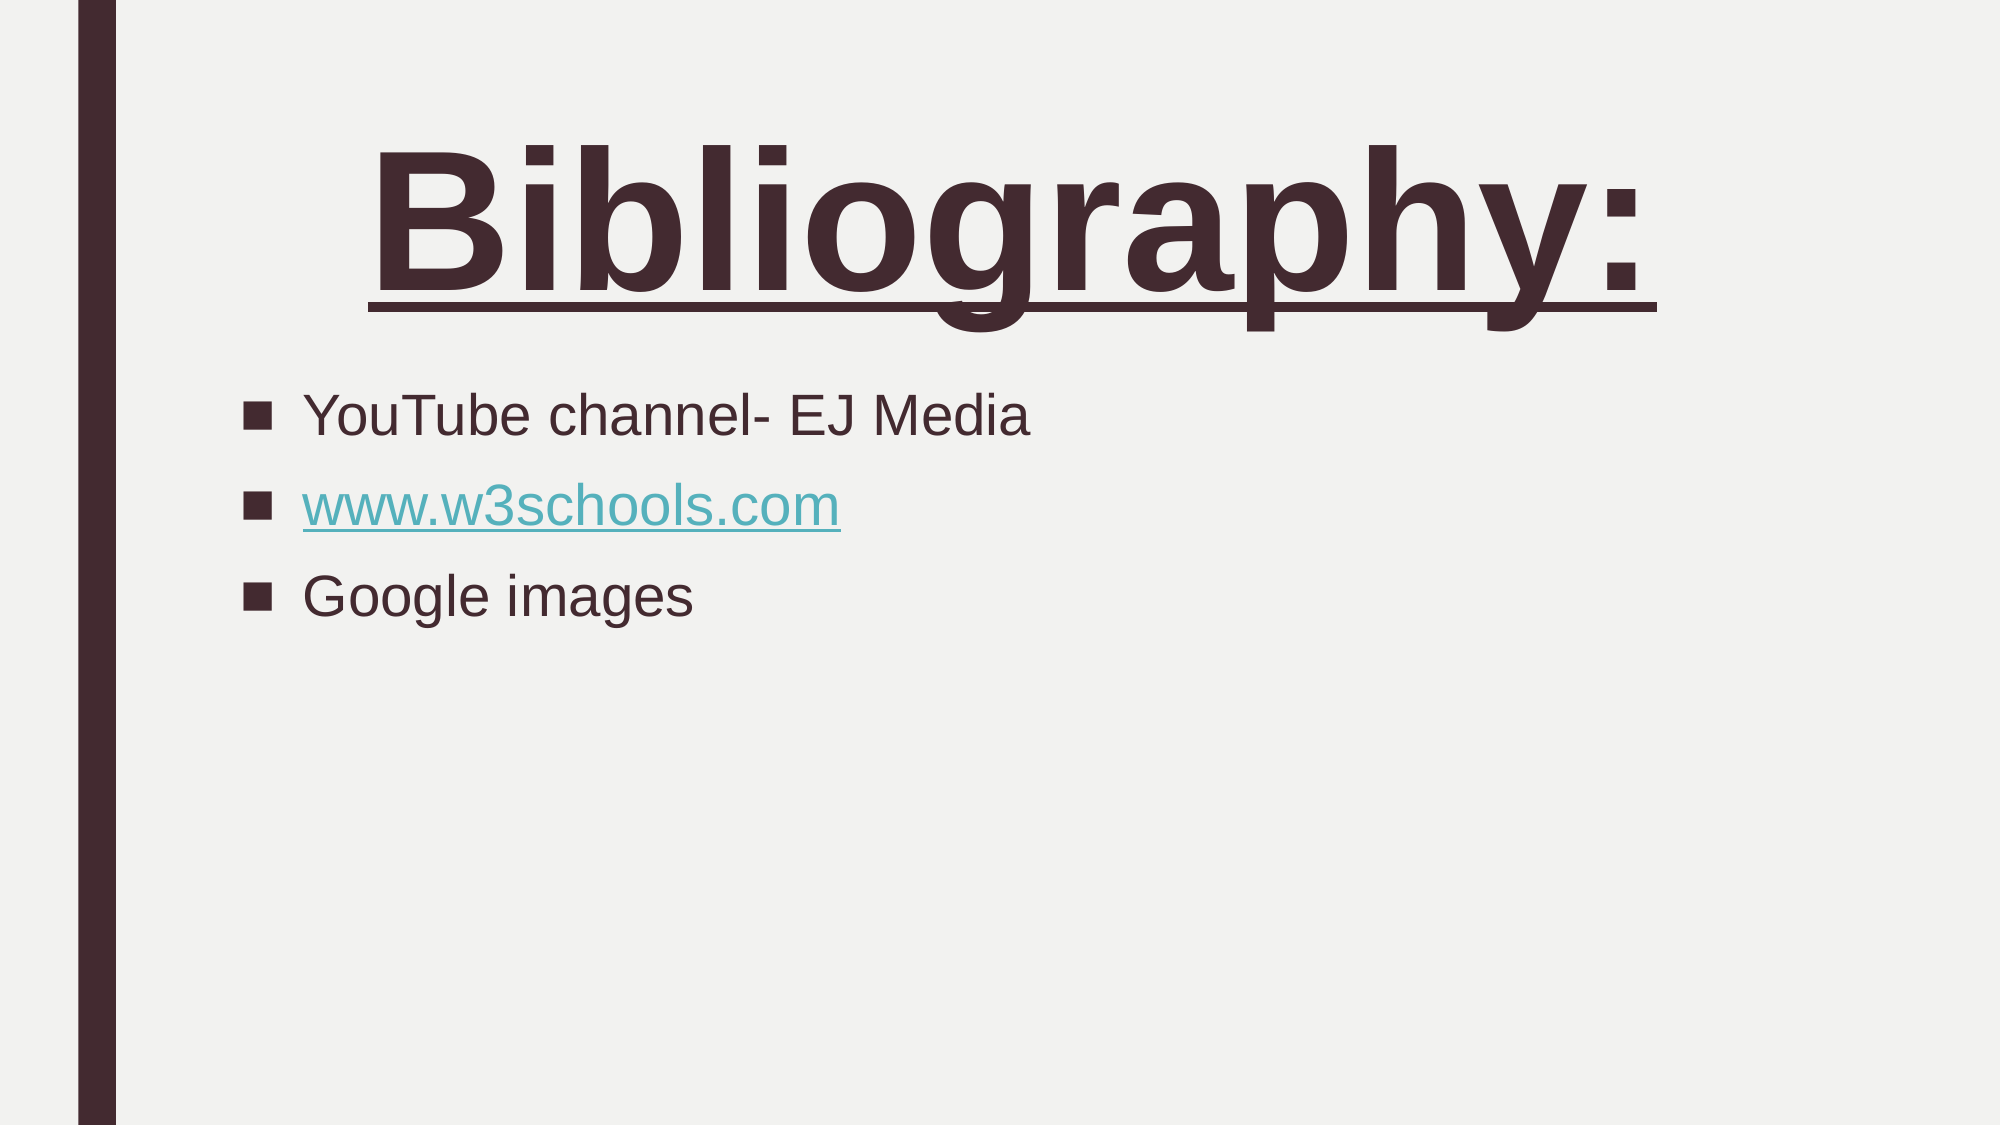

# Bibliography:
YouTube channel- EJ Media
www.w3schools.com
Google images